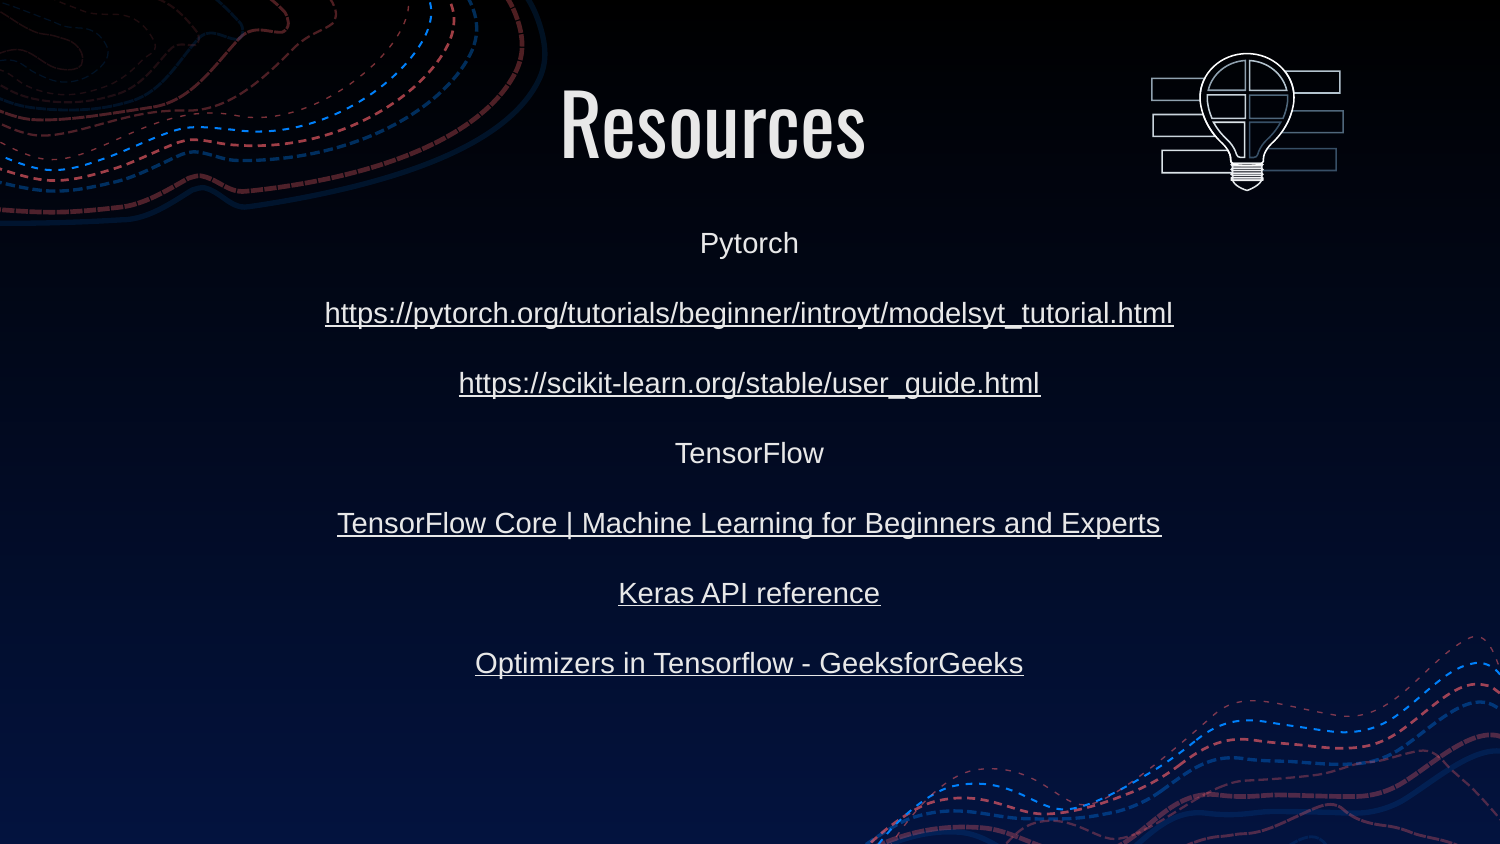

# Resources
Pytorch

https://pytorch.org/tutorials/beginner/introyt/modelsyt_tutorial.html

https://scikit-learn.org/stable/user_guide.html

TensorFlow

TensorFlow Core | Machine Learning for Beginners and Experts

Keras API reference

Optimizers in Tensorflow - GeeksforGeeks